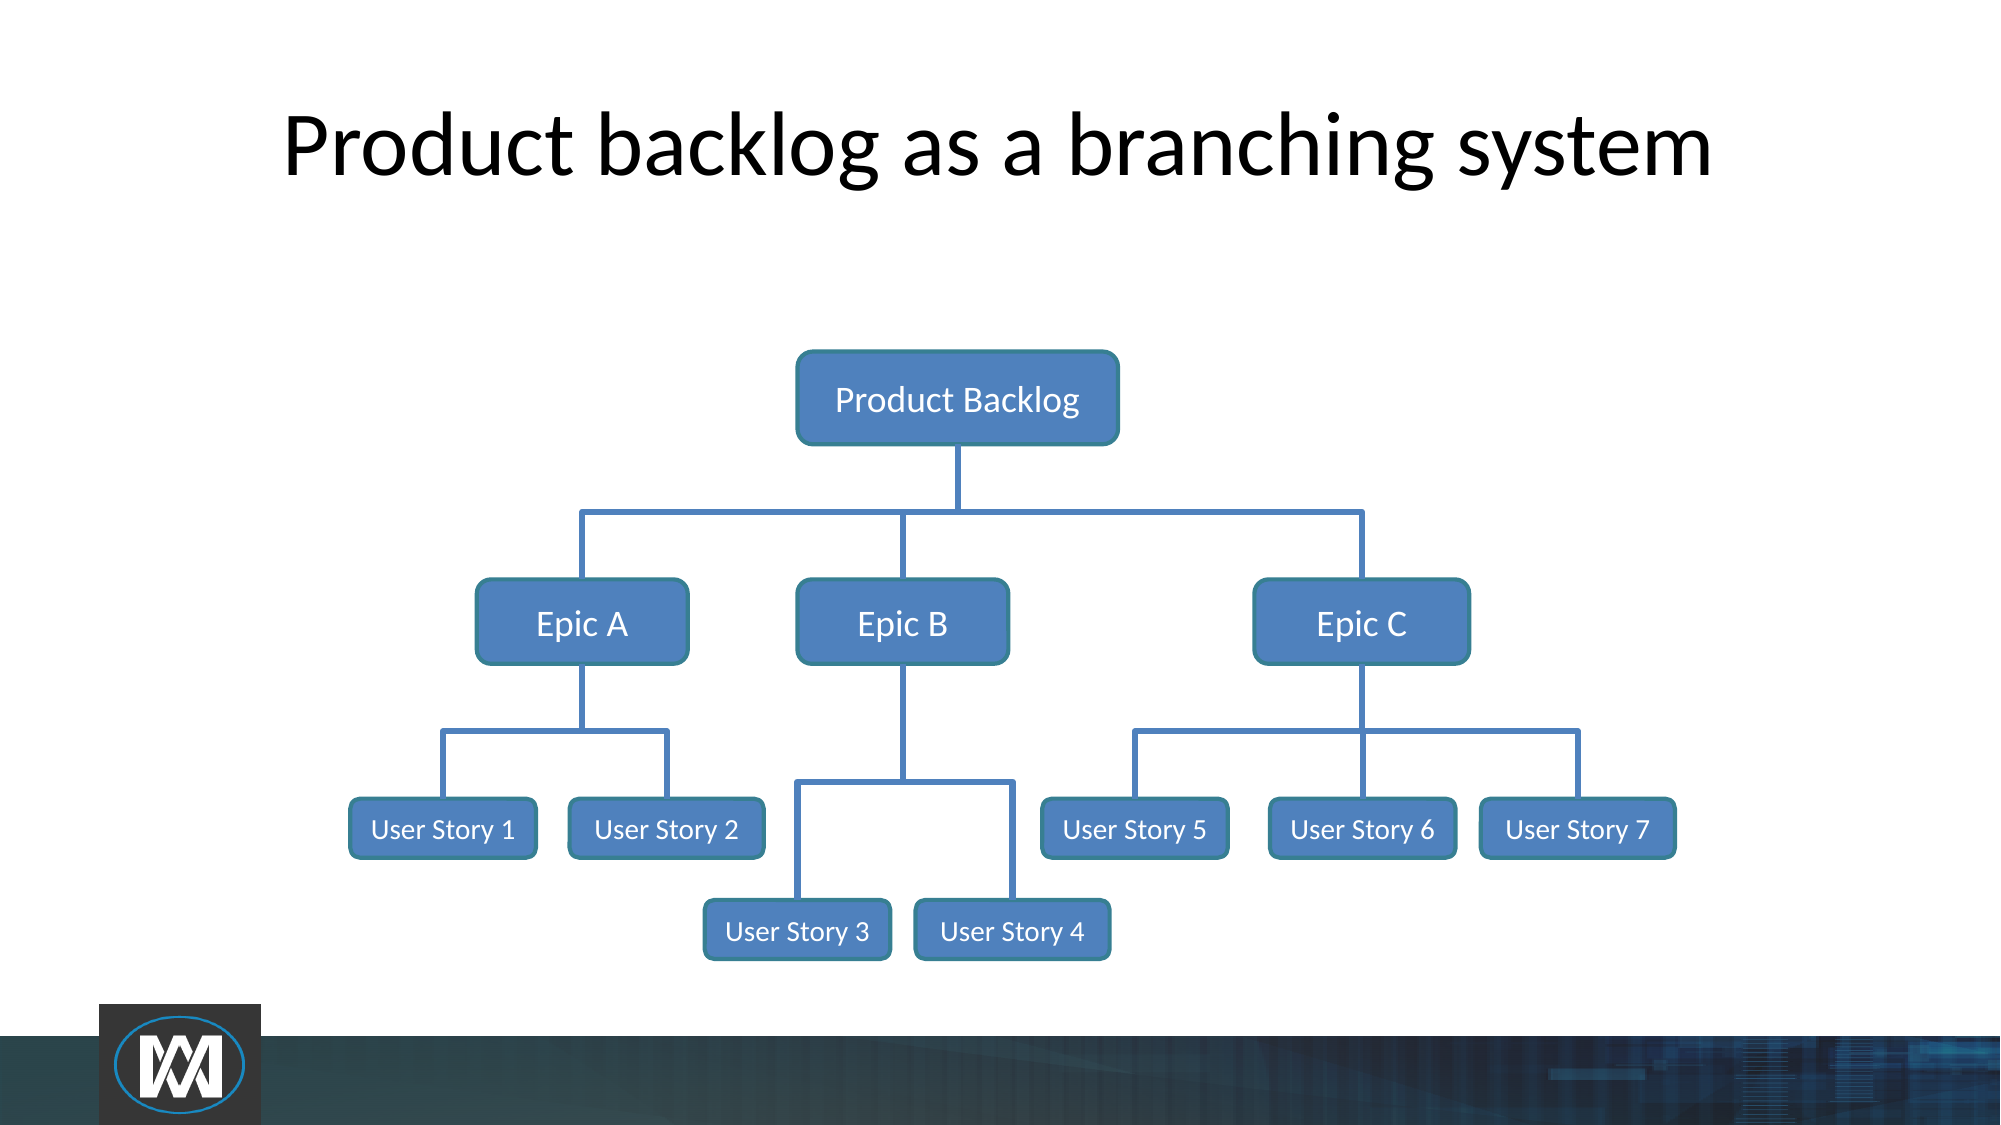

# Product backlog as a branching system
Product Backlog
Epic B
Epic A
Epic C
User Story 1
User Story 2
User Story 5
User Story 6
User Story 7
User Story 3
User Story 4